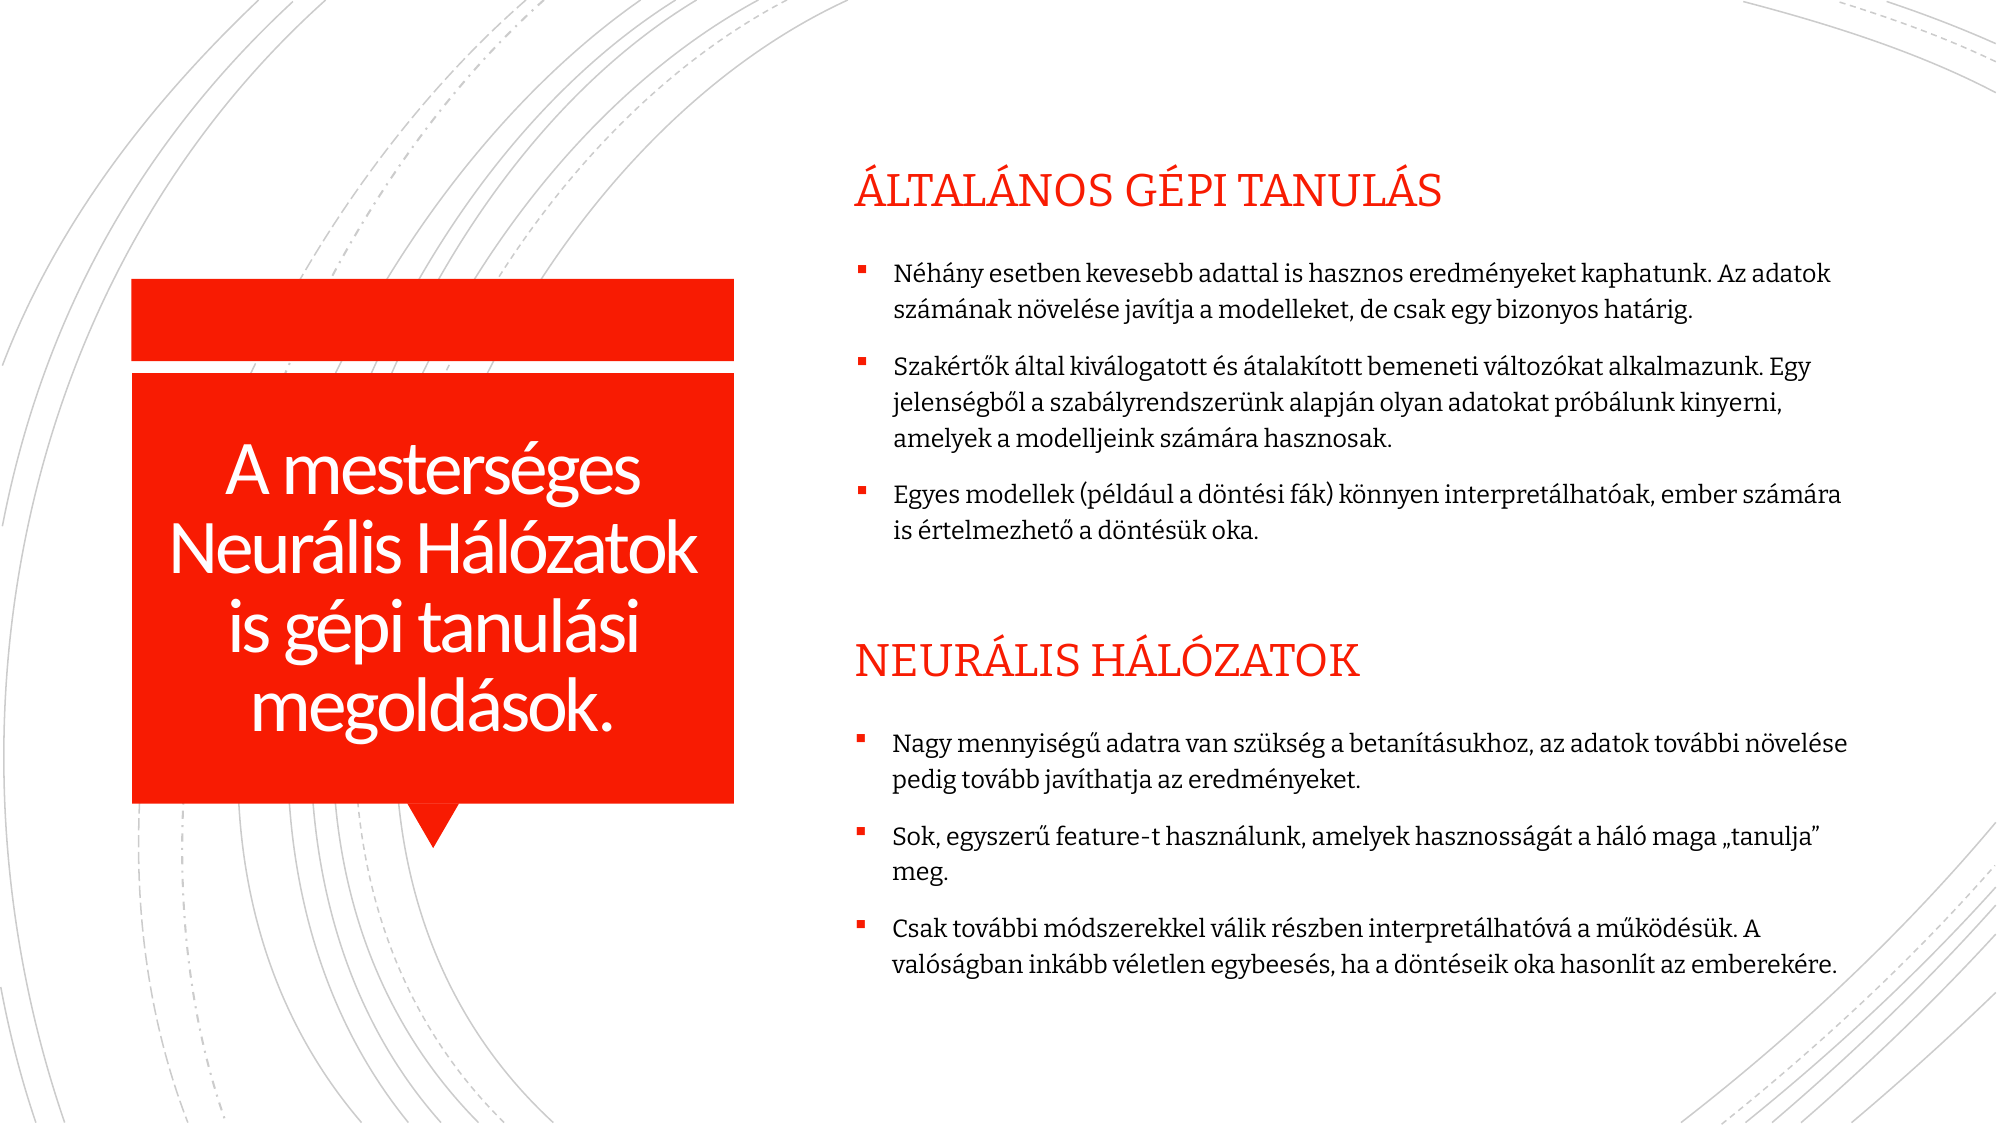

Általános gépi tanulás
S
Néhány esetben kevesebb adattal is hasznos eredményeket kaphatunk. Az adatok számának növelése javítja a modelleket, de csak egy bizonyos határig.
Szakértők által kiválogatott és átalakított bemeneti változókat alkalmazunk. Egy jelenségből a szabályrendszerünk alapján olyan adatokat próbálunk kinyerni, amelyek a modelljeink számára hasznosak.
Egyes modellek (például a döntési fák) könnyen interpretálhatóak, ember számára is értelmezhető a döntésük oka.
# A mesterséges Neurális Hálózatok is gépi tanulási megoldások.
Neurális Hálózatok
Nagy mennyiségű adatra van szükség a betanításukhoz, az adatok további növelése pedig tovább javíthatja az eredményeket.
Sok, egyszerű feature-t használunk, amelyek hasznosságát a háló maga „tanulja” meg.
Csak további módszerekkel válik részben interpretálhatóvá a működésük. A valóságban inkább véletlen egybeesés, ha a döntéseik oka hasonlít az emberekére.